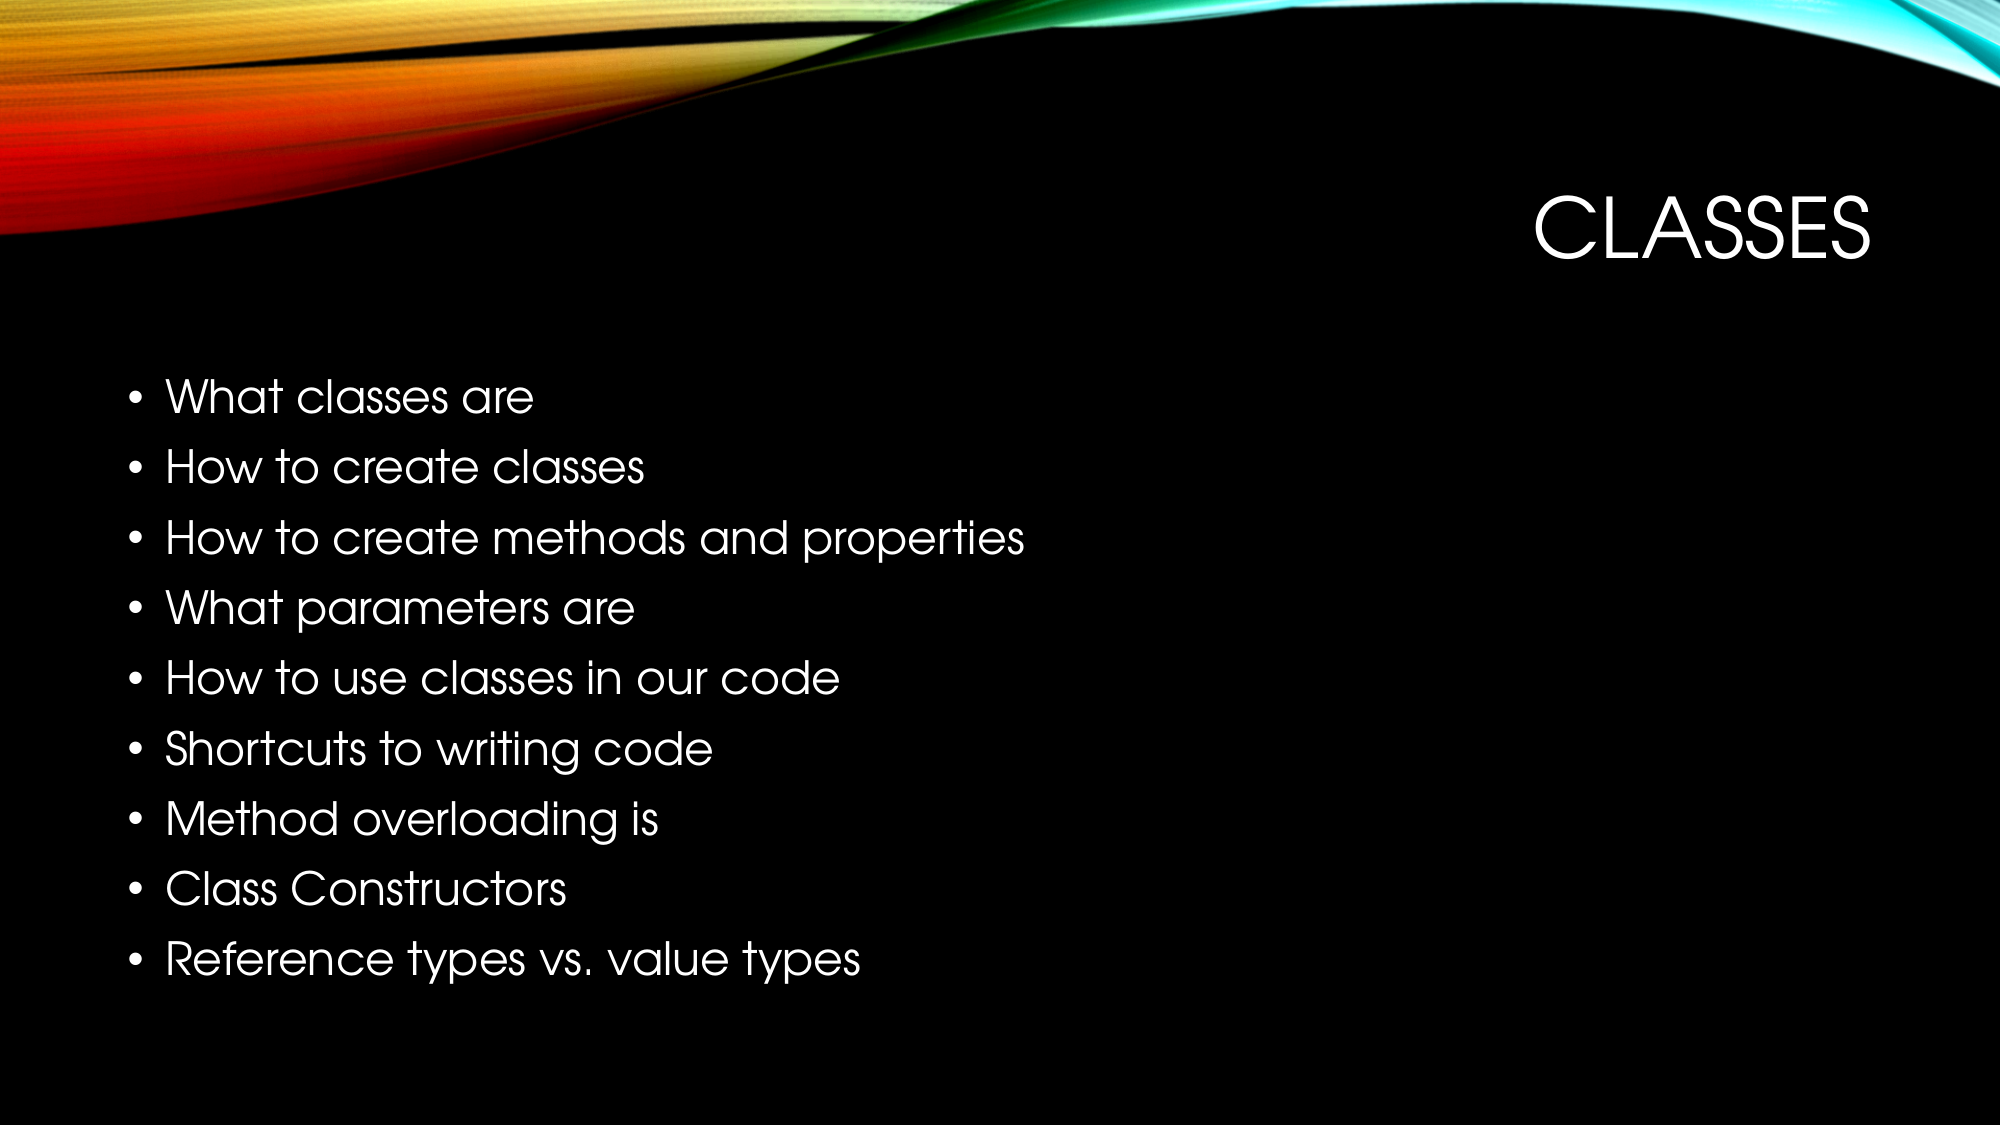

# Classes
What classes are
How to create classes
How to create methods and properties
What parameters are
How to use classes in our code
Shortcuts to writing code
Method overloading is
Class Constructors
Reference types vs. value types